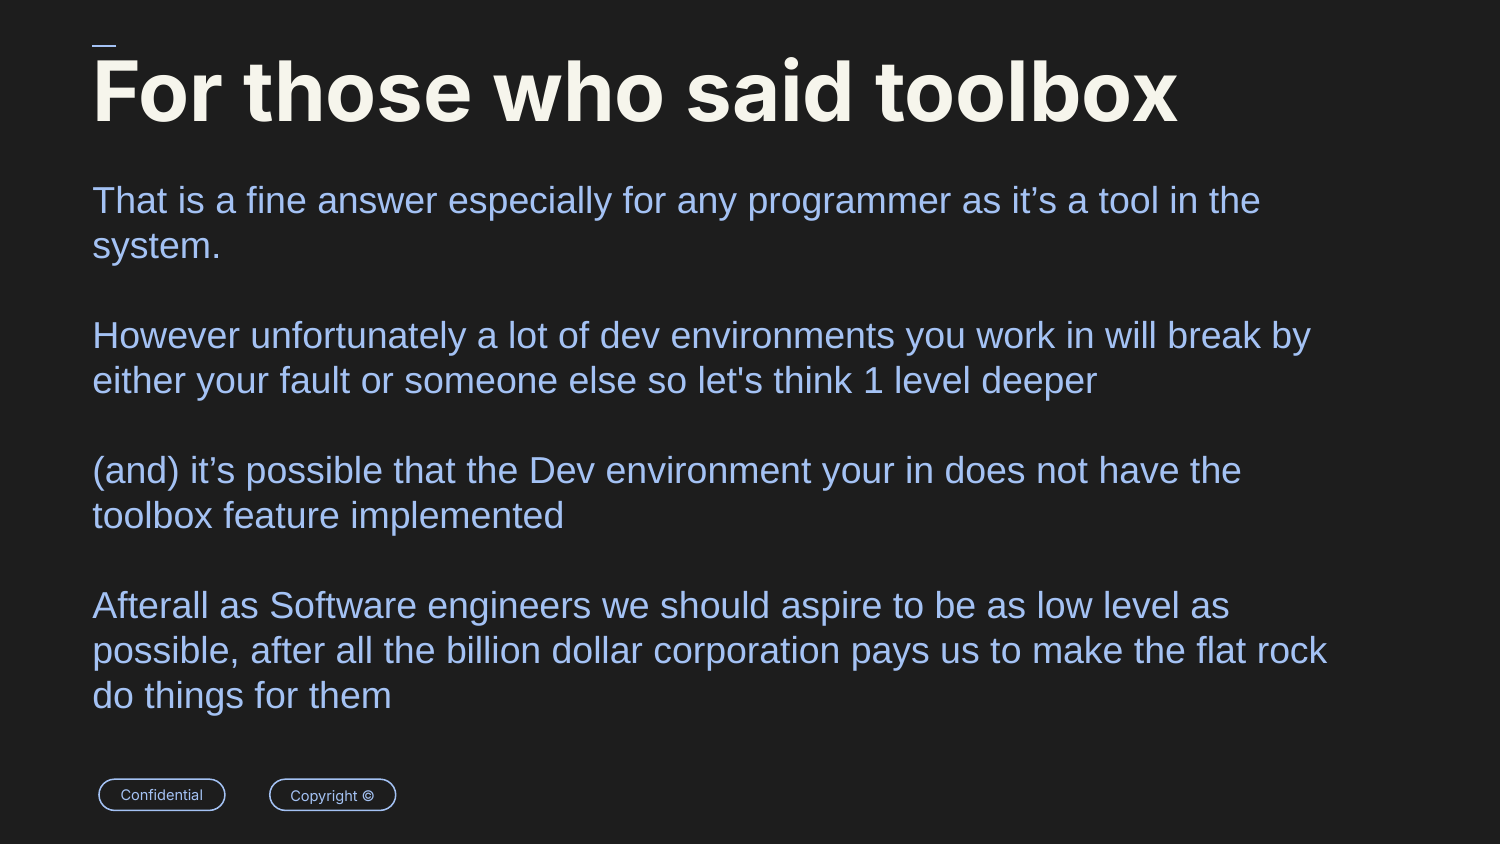

# For those who said toolbox
That is a fine answer especially for any programmer as it’s a tool in the system.

However unfortunately a lot of dev environments you work in will break by either your fault or someone else so let's think 1 level deeper

(and) it’s possible that the Dev environment your in does not have the toolbox feature implemented

Afterall as Software engineers we should aspire to be as low level as possible, after all the billion dollar corporation pays us to make the flat rock do things for them